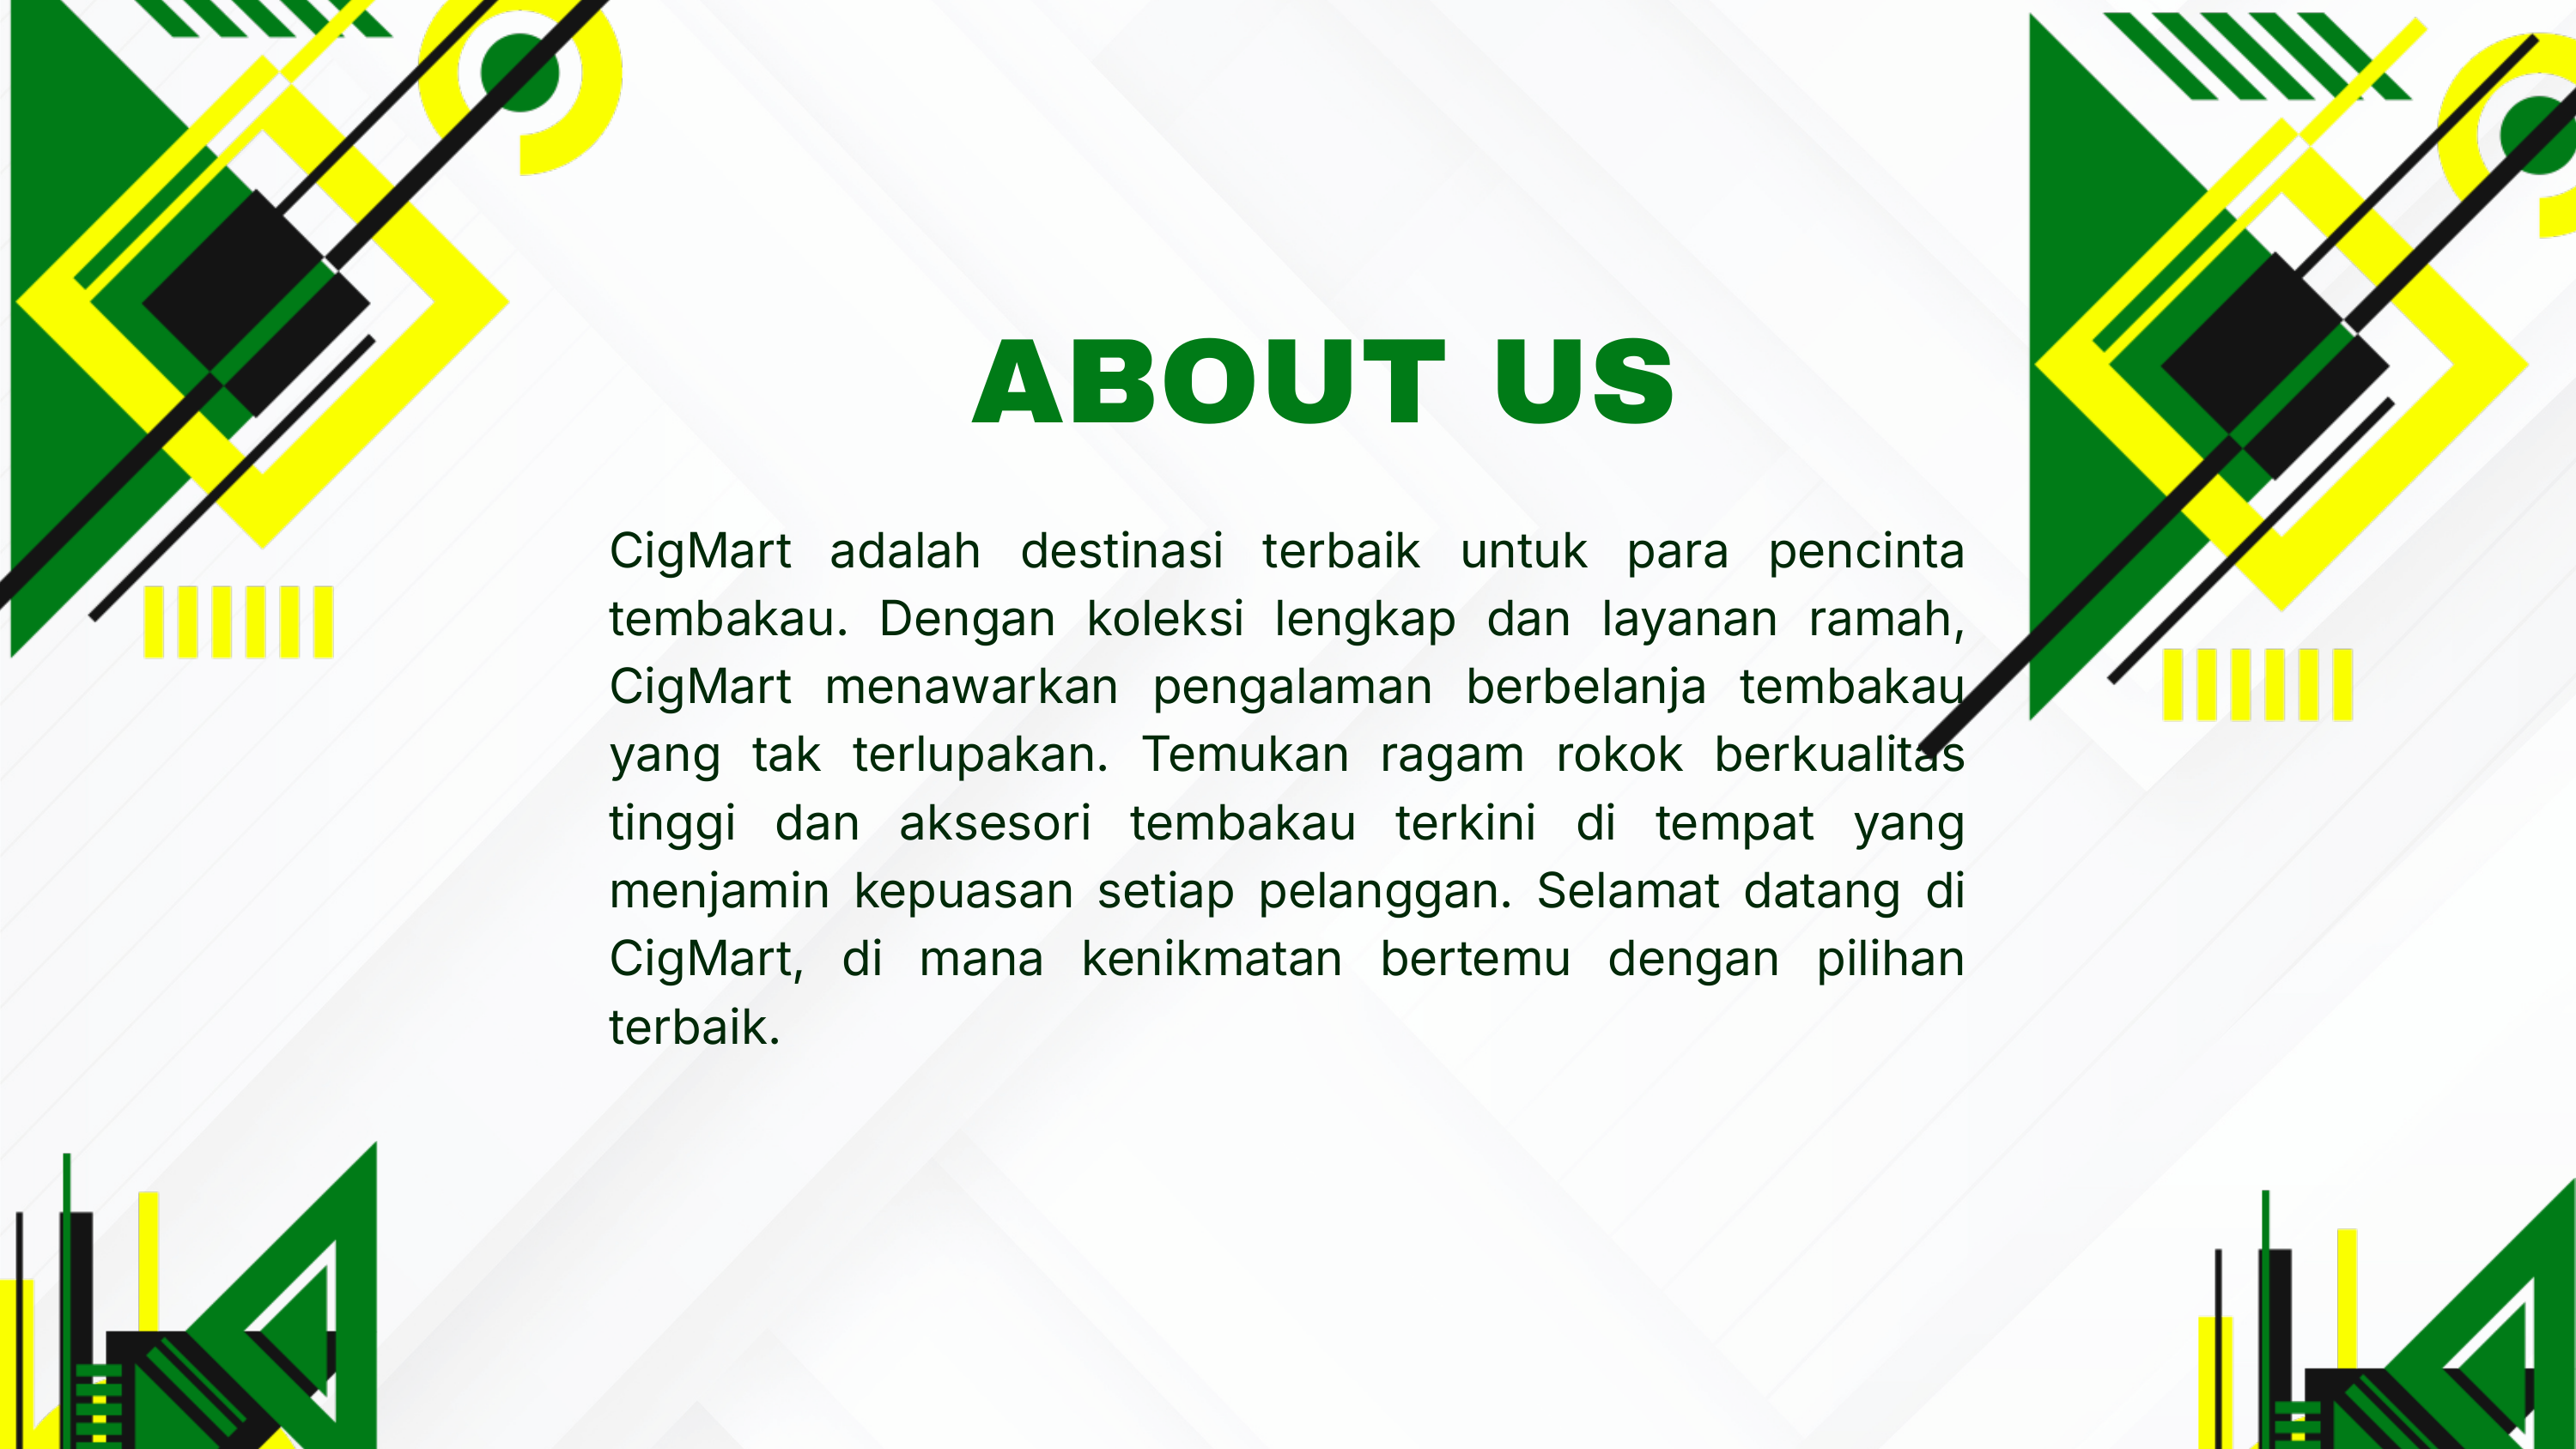

ABOUT US
CigMart adalah destinasi terbaik untuk para pencinta tembakau. Dengan koleksi lengkap dan layanan ramah, CigMart menawarkan pengalaman berbelanja tembakau yang tak terlupakan. Temukan ragam rokok berkualitas tinggi dan aksesori tembakau terkini di tempat yang menjamin kepuasan setiap pelanggan. Selamat datang di CigMart, di mana kenikmatan bertemu dengan pilihan terbaik.